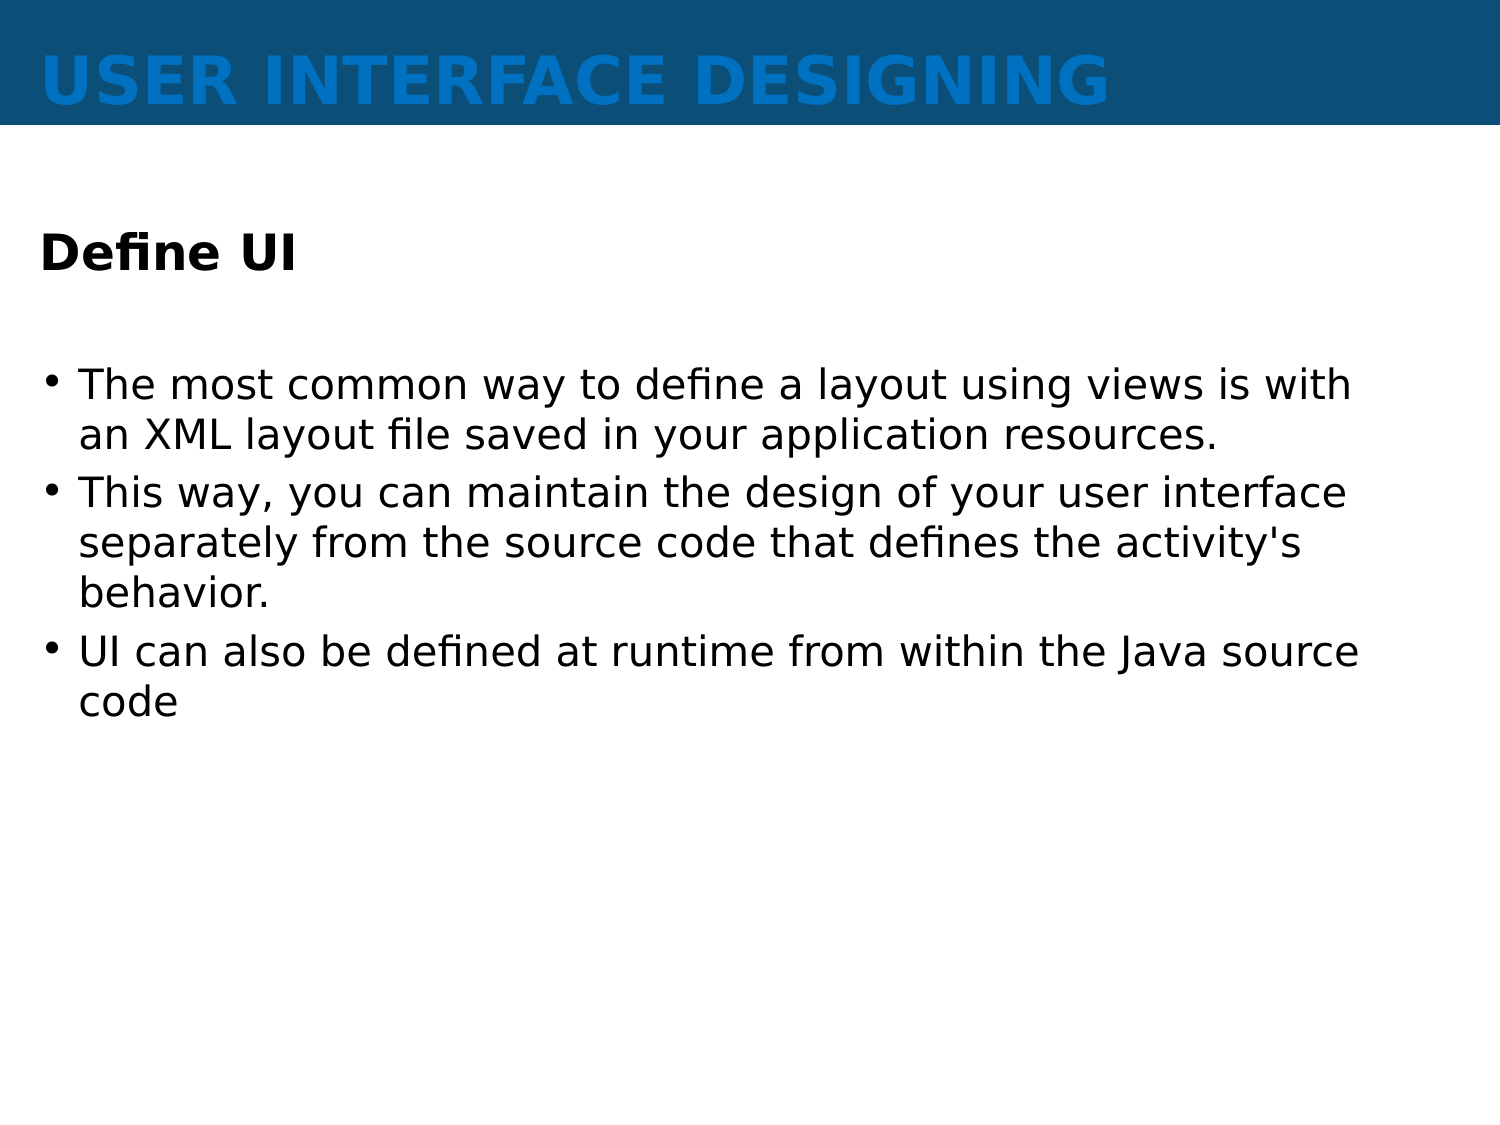

# USER INTERFACE DESIGNING
Define UI
The most common way to define a layout using views is with an XML layout file saved in your application resources.
This way, you can maintain the design of your user interface separately from the source code that defines the activity's behavior.
UI can also be defined at runtime from within the Java source code